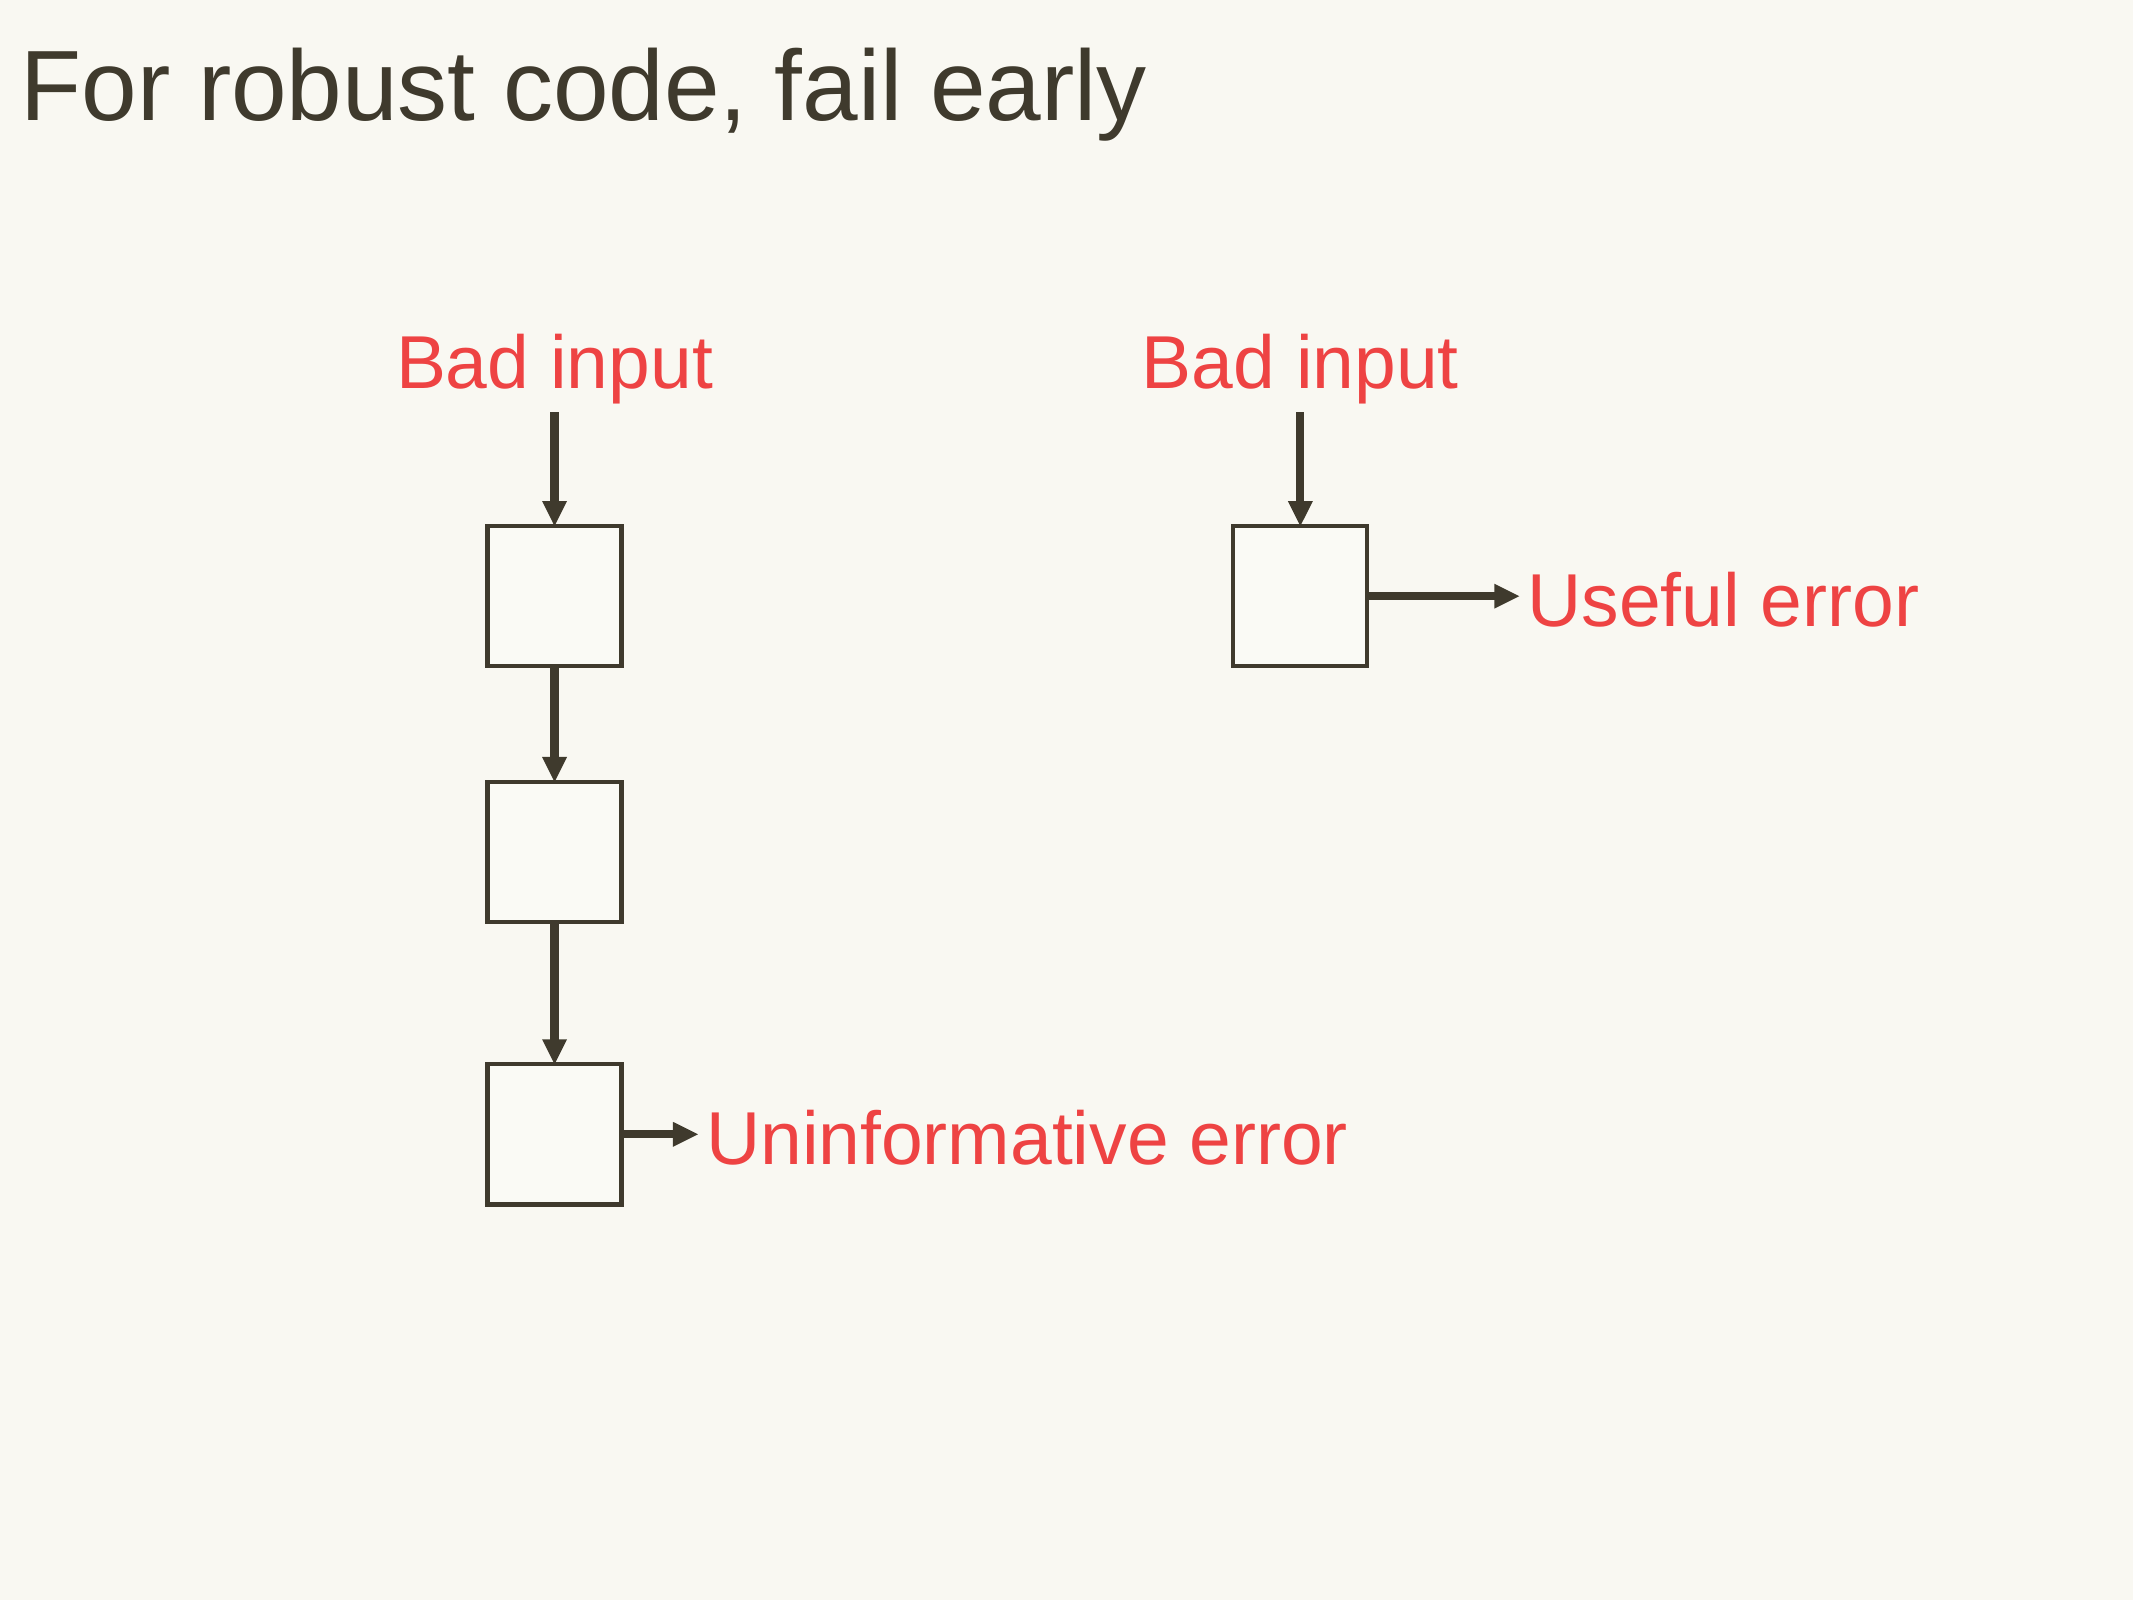

# For robust code, fail early
Bad input
Bad input

Useful error

Uninformative error